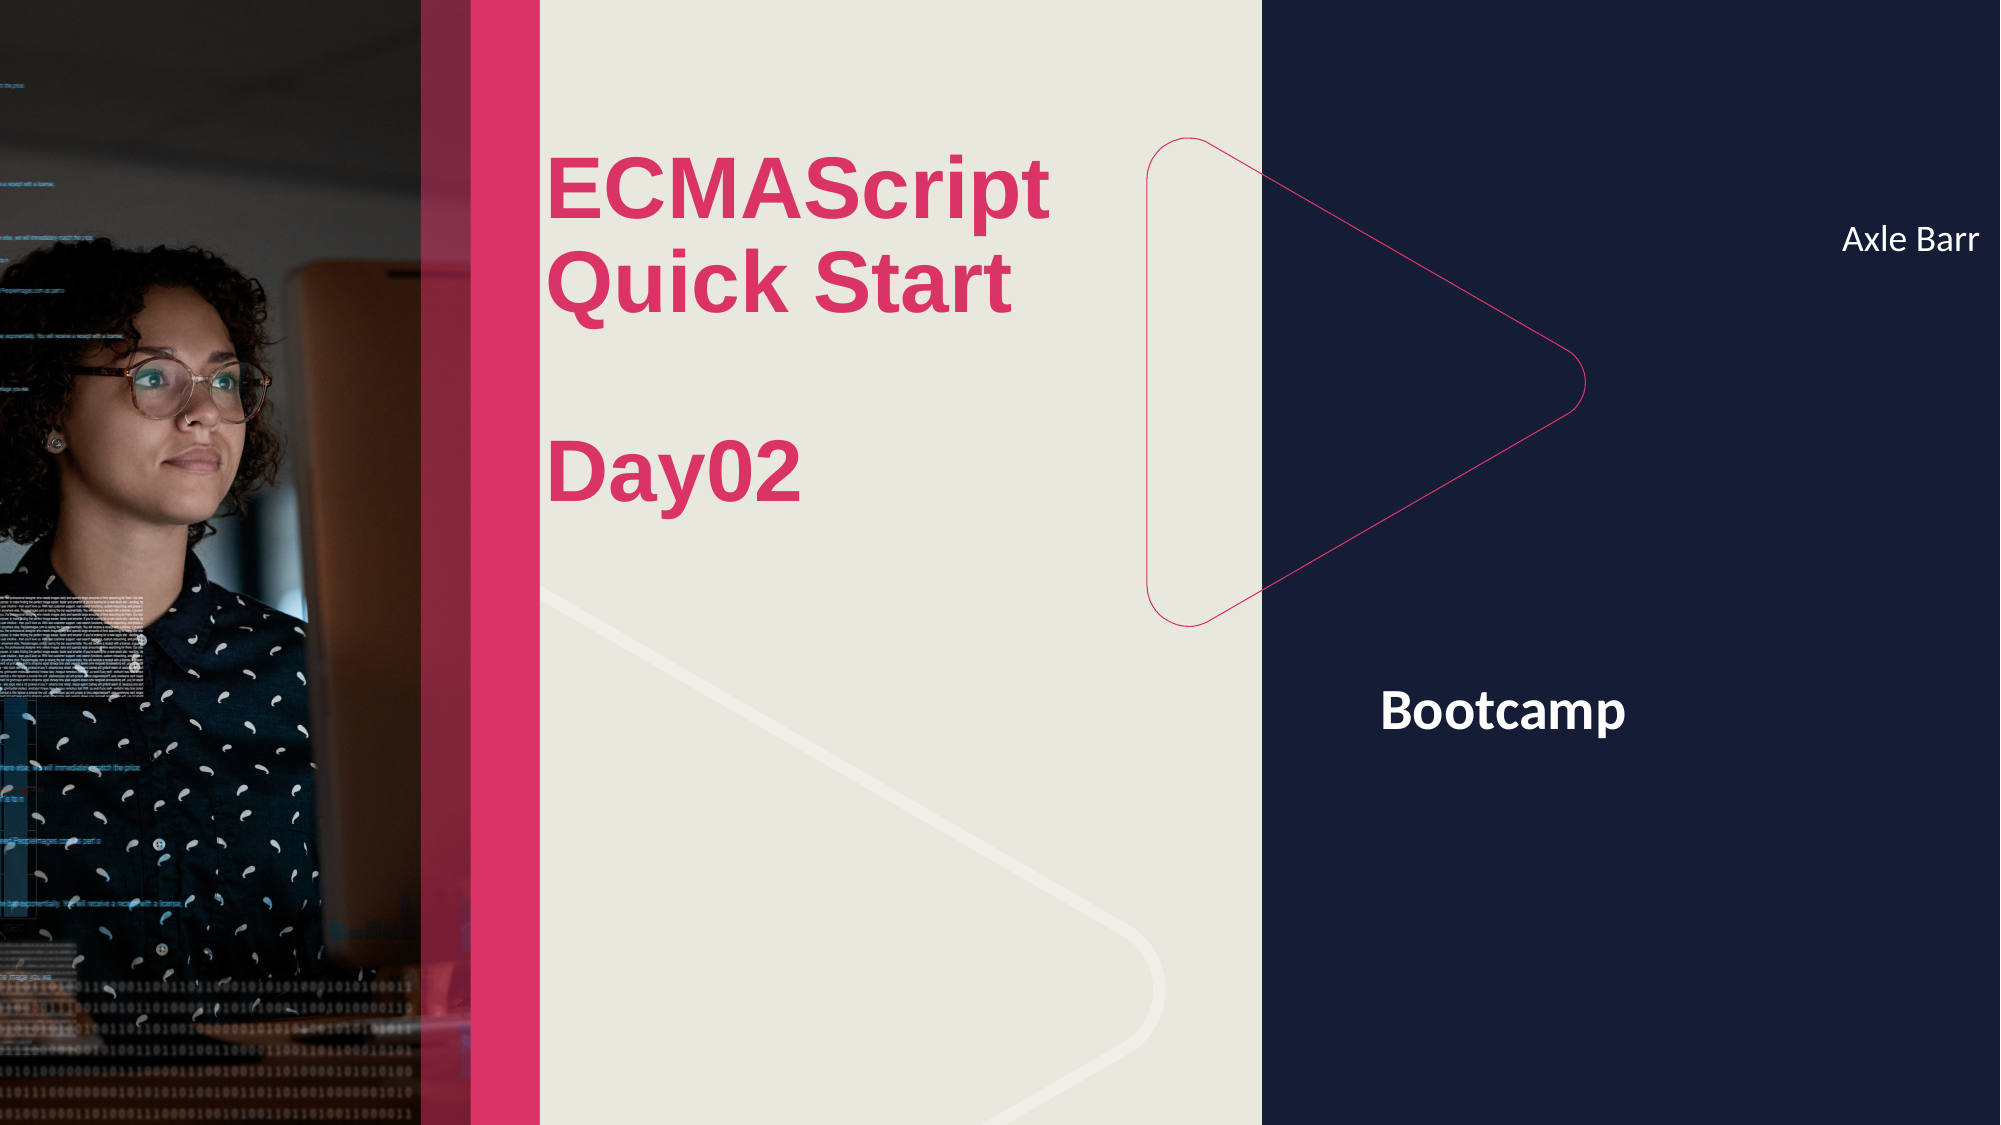

# ECMAScript Quick Start Day02
Axle Barr
Bootcamp